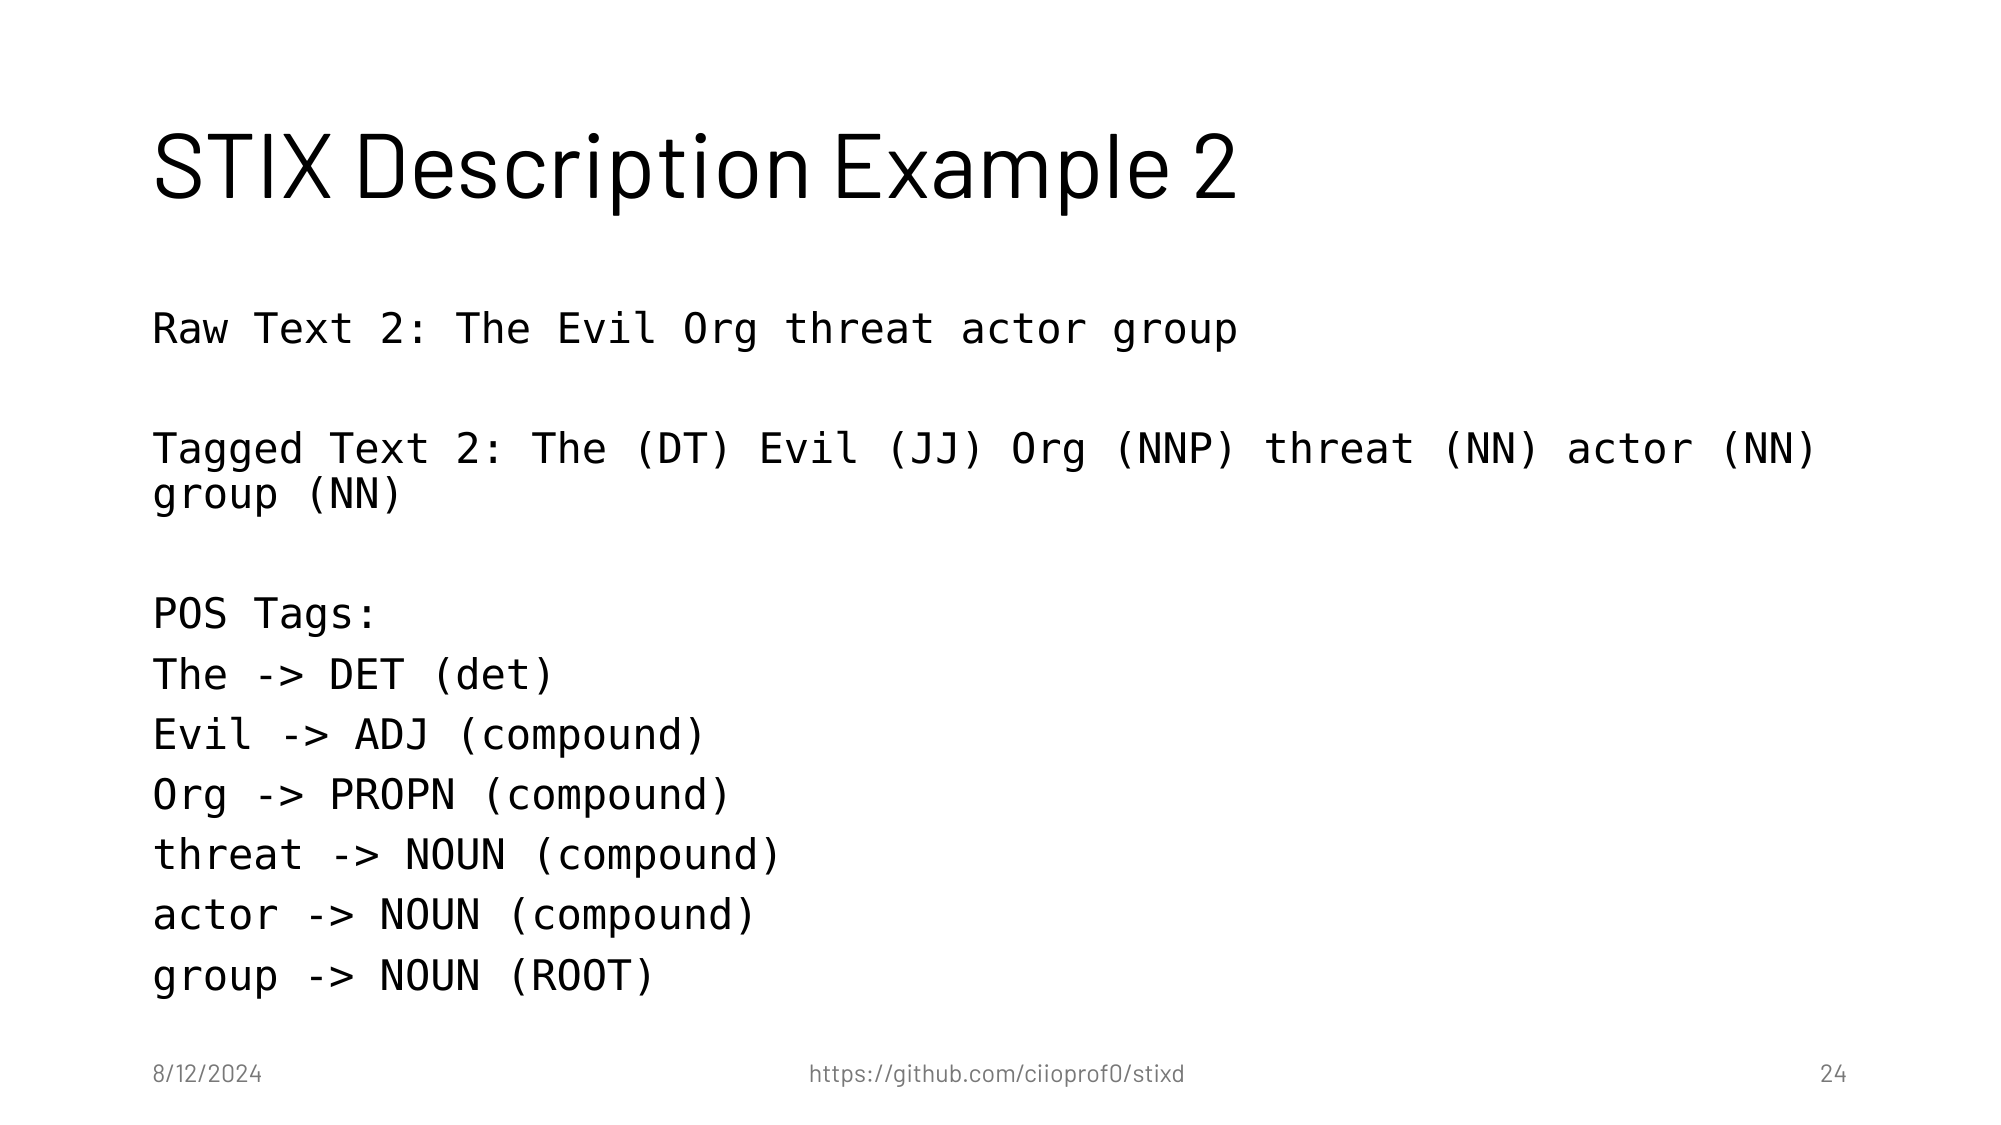

# STIX Description Example 2
Raw Text 2: The Evil Org threat actor group

Tagged Text 2: The (DT) Evil (JJ) Org (NNP) threat (NN) actor (NN) group (NN)

POS Tags:
The -> DET (det)
Evil -> ADJ (compound)
Org -> PROPN (compound)
threat -> NOUN (compound)
actor -> NOUN (compound)
group -> NOUN (ROOT)
8/12/2024
https://github.com/ciioprof0/stixd
24